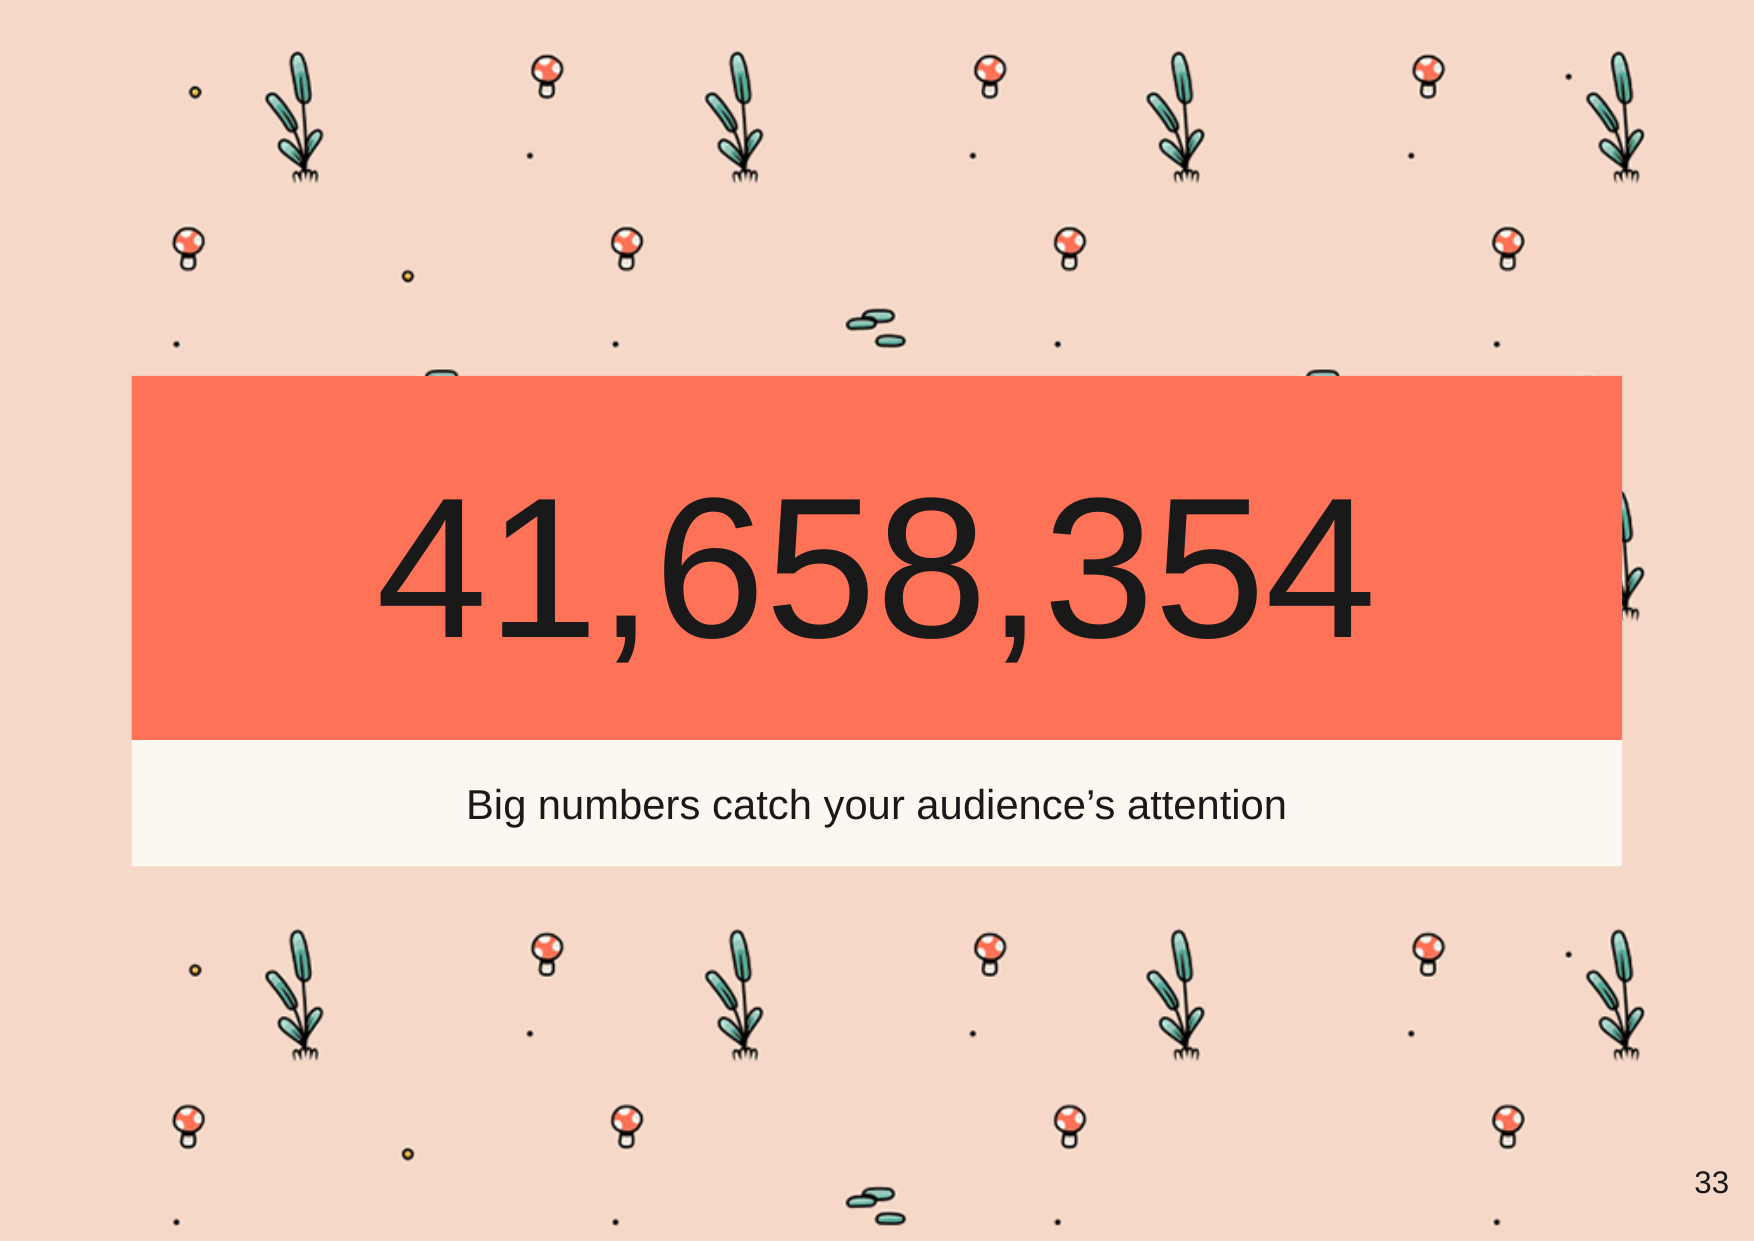

# 41,658,354
Big numbers catch your audience’s attention
33